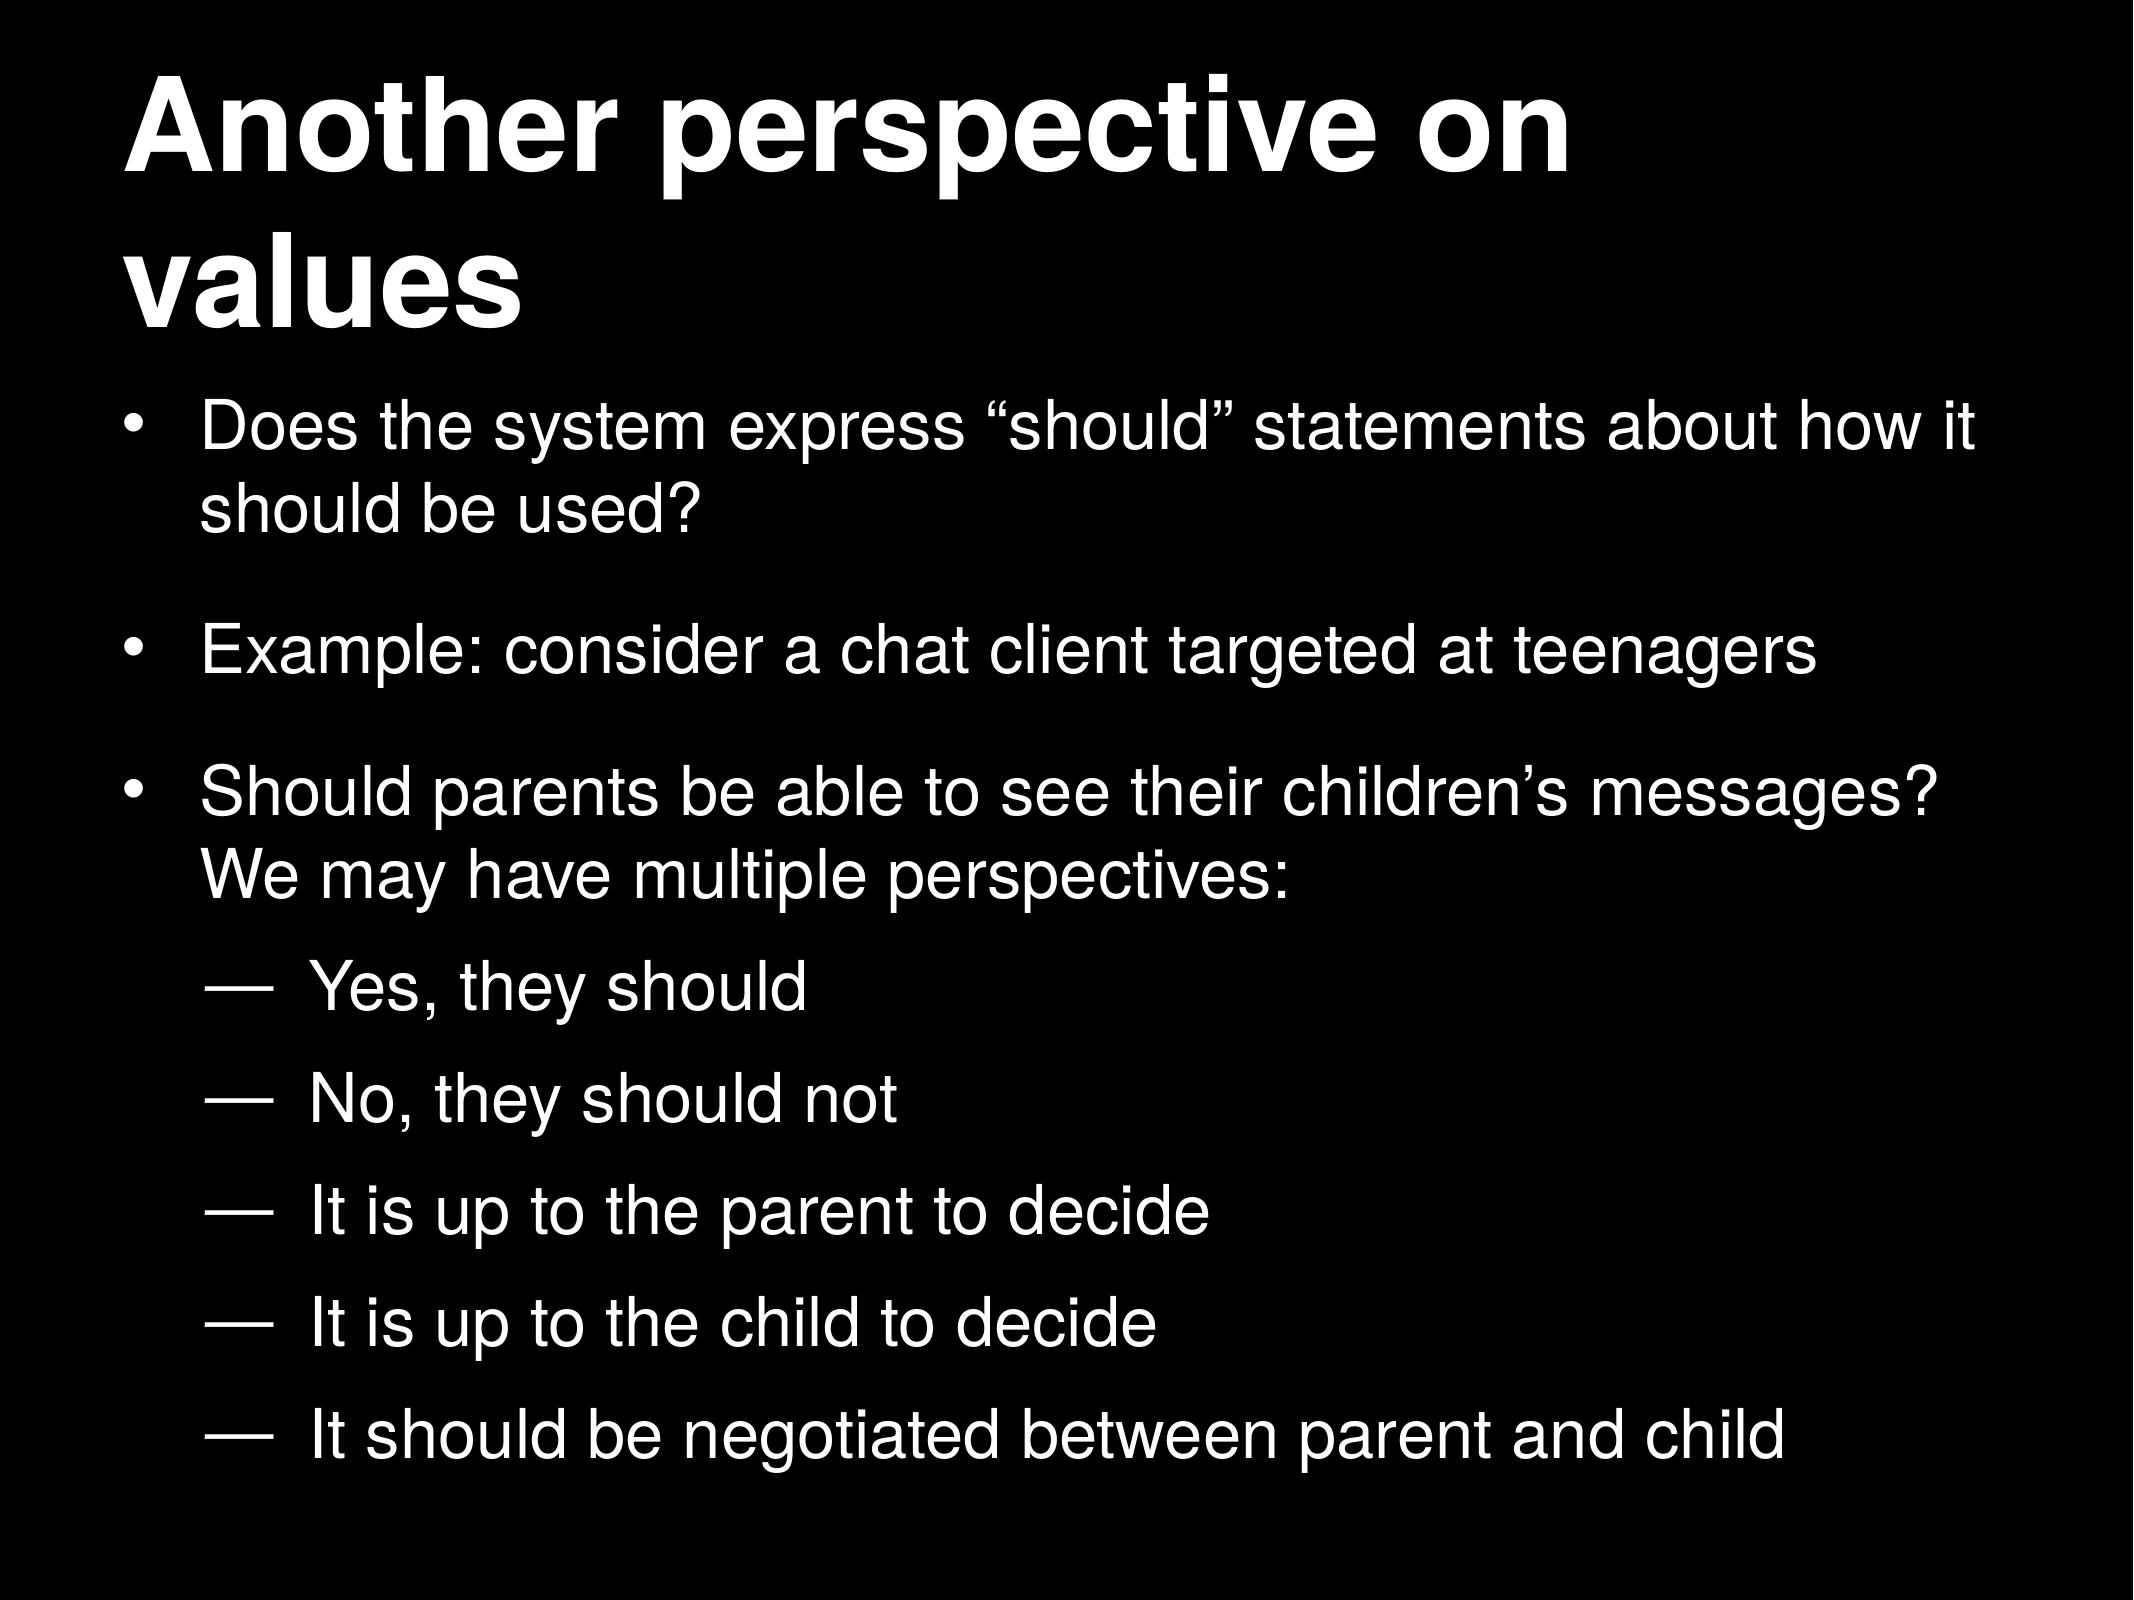

# Another perspective on values
Does the system express “should” statements about how it should be used?
Example: consider a chat client targeted at teenagers
Should parents be able to see their children’s messages? We may have multiple perspectives:
Yes, they should
No, they should not
It is up to the parent to decide
It is up to the child to decide
It should be negotiated between parent and child